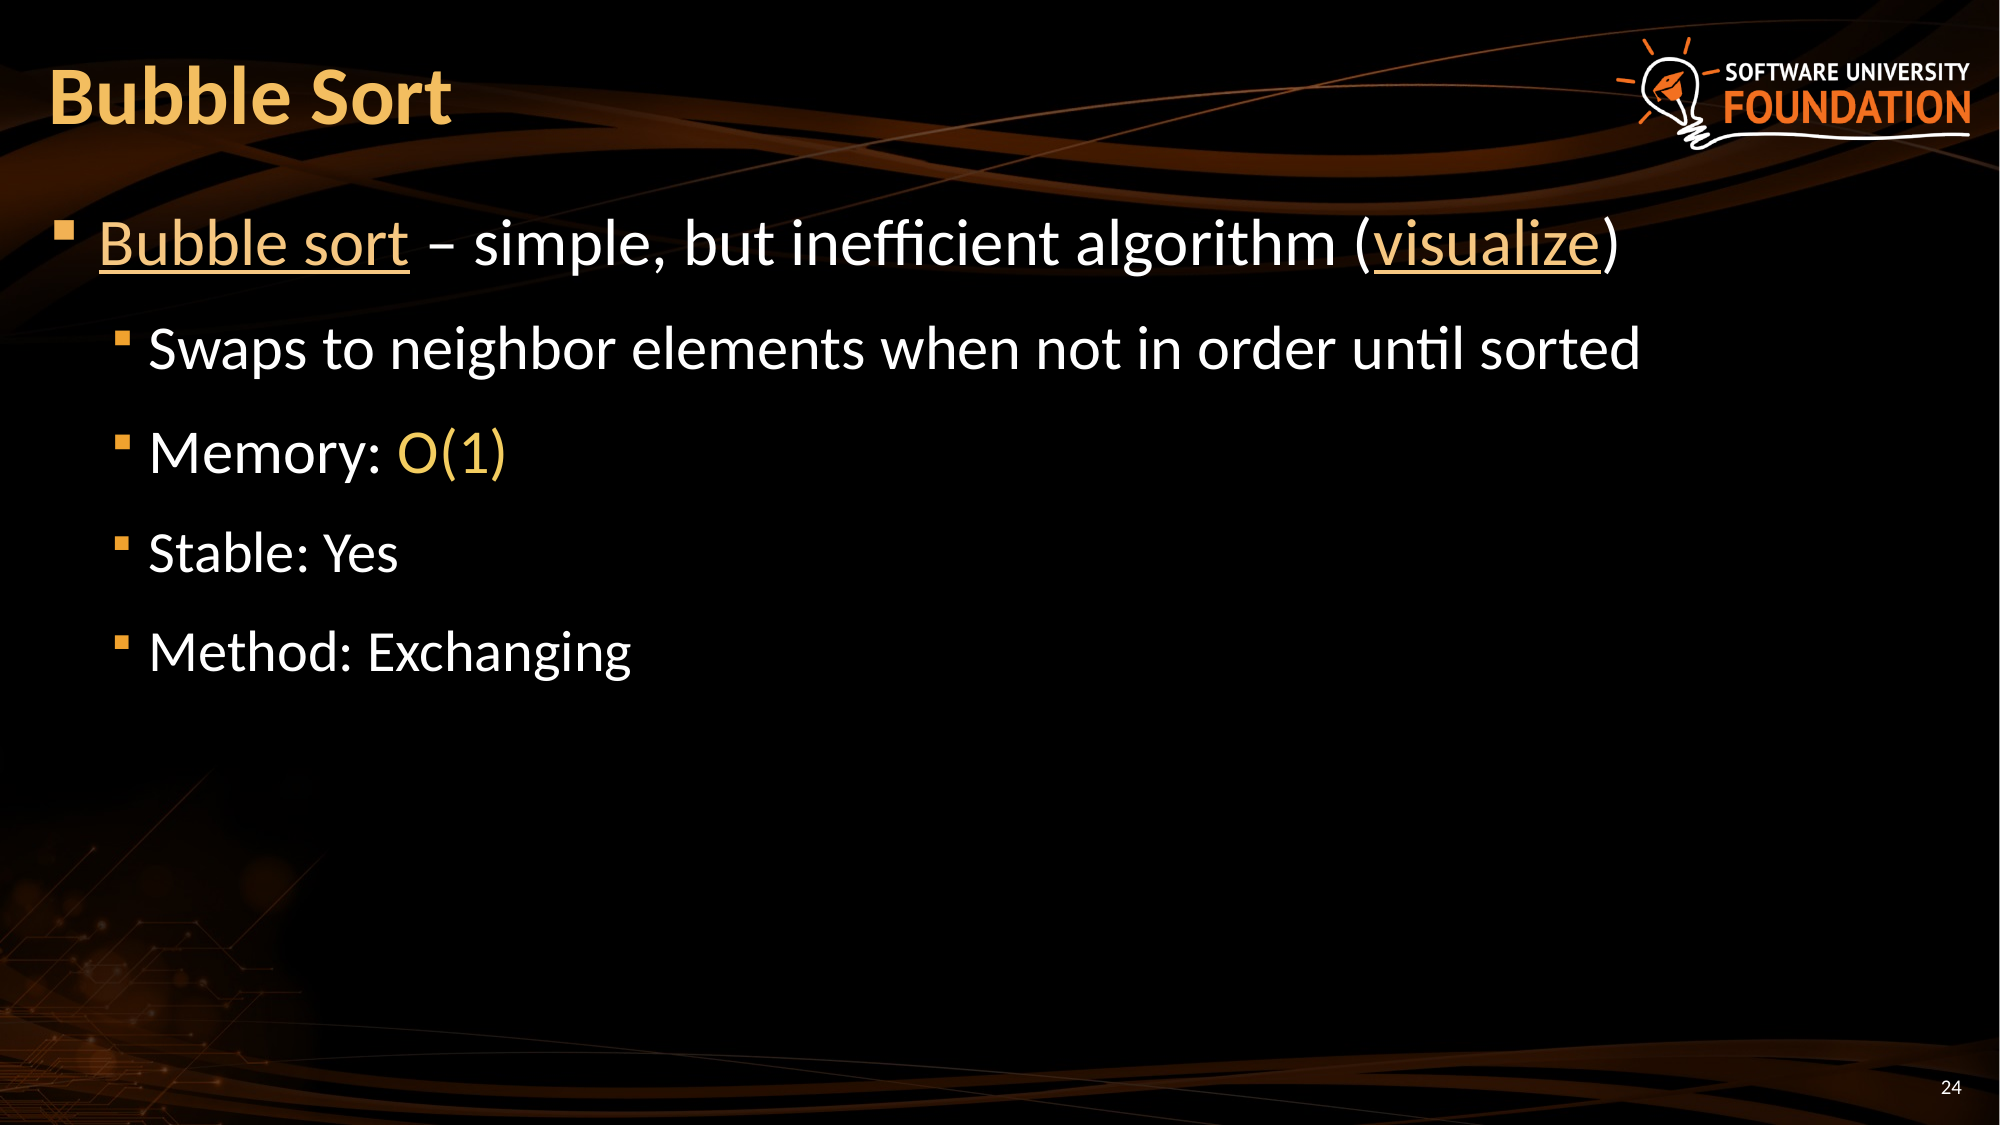

# Bubble Sort
Bubble sort – simple, but inefficient algorithm (visualize)
Swaps to neighbor elements when not in order until sorted
Memory: O(1)
Stable: Yes
Method: Exchanging

24